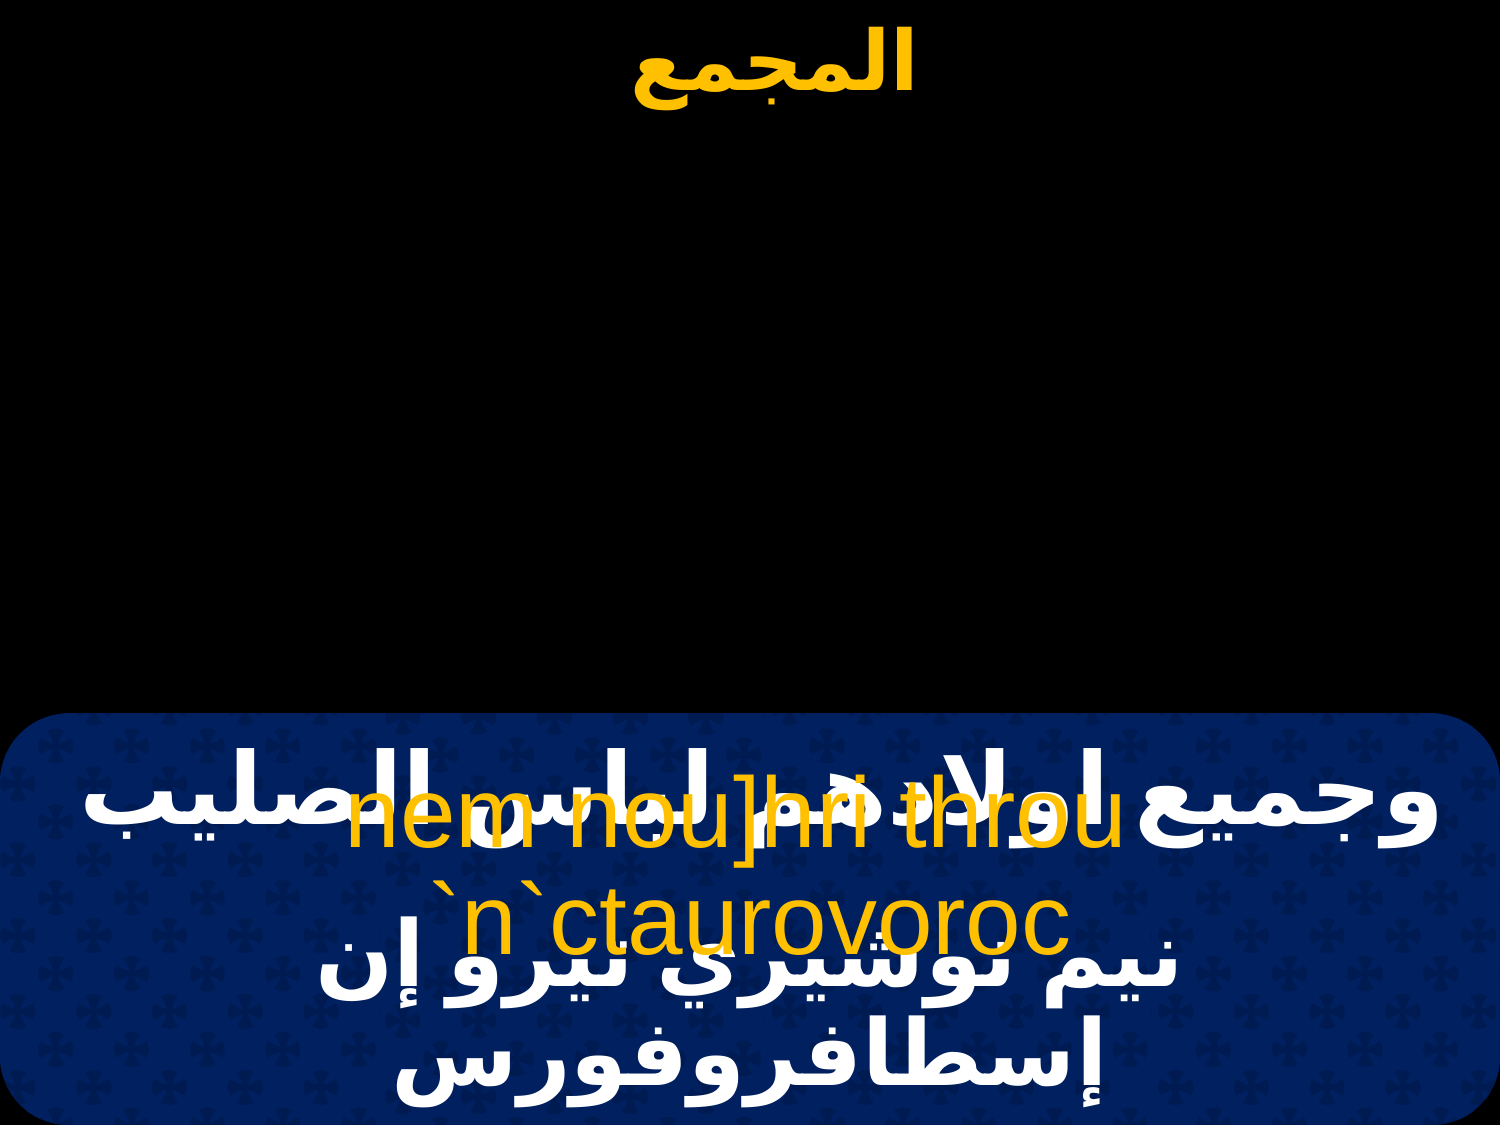

# وجميع اولادهم لباس الصليب
nem nou]hri throu  `n`ctaurovoroc
نيم نوشيري تيرو إن إسطافروفورس